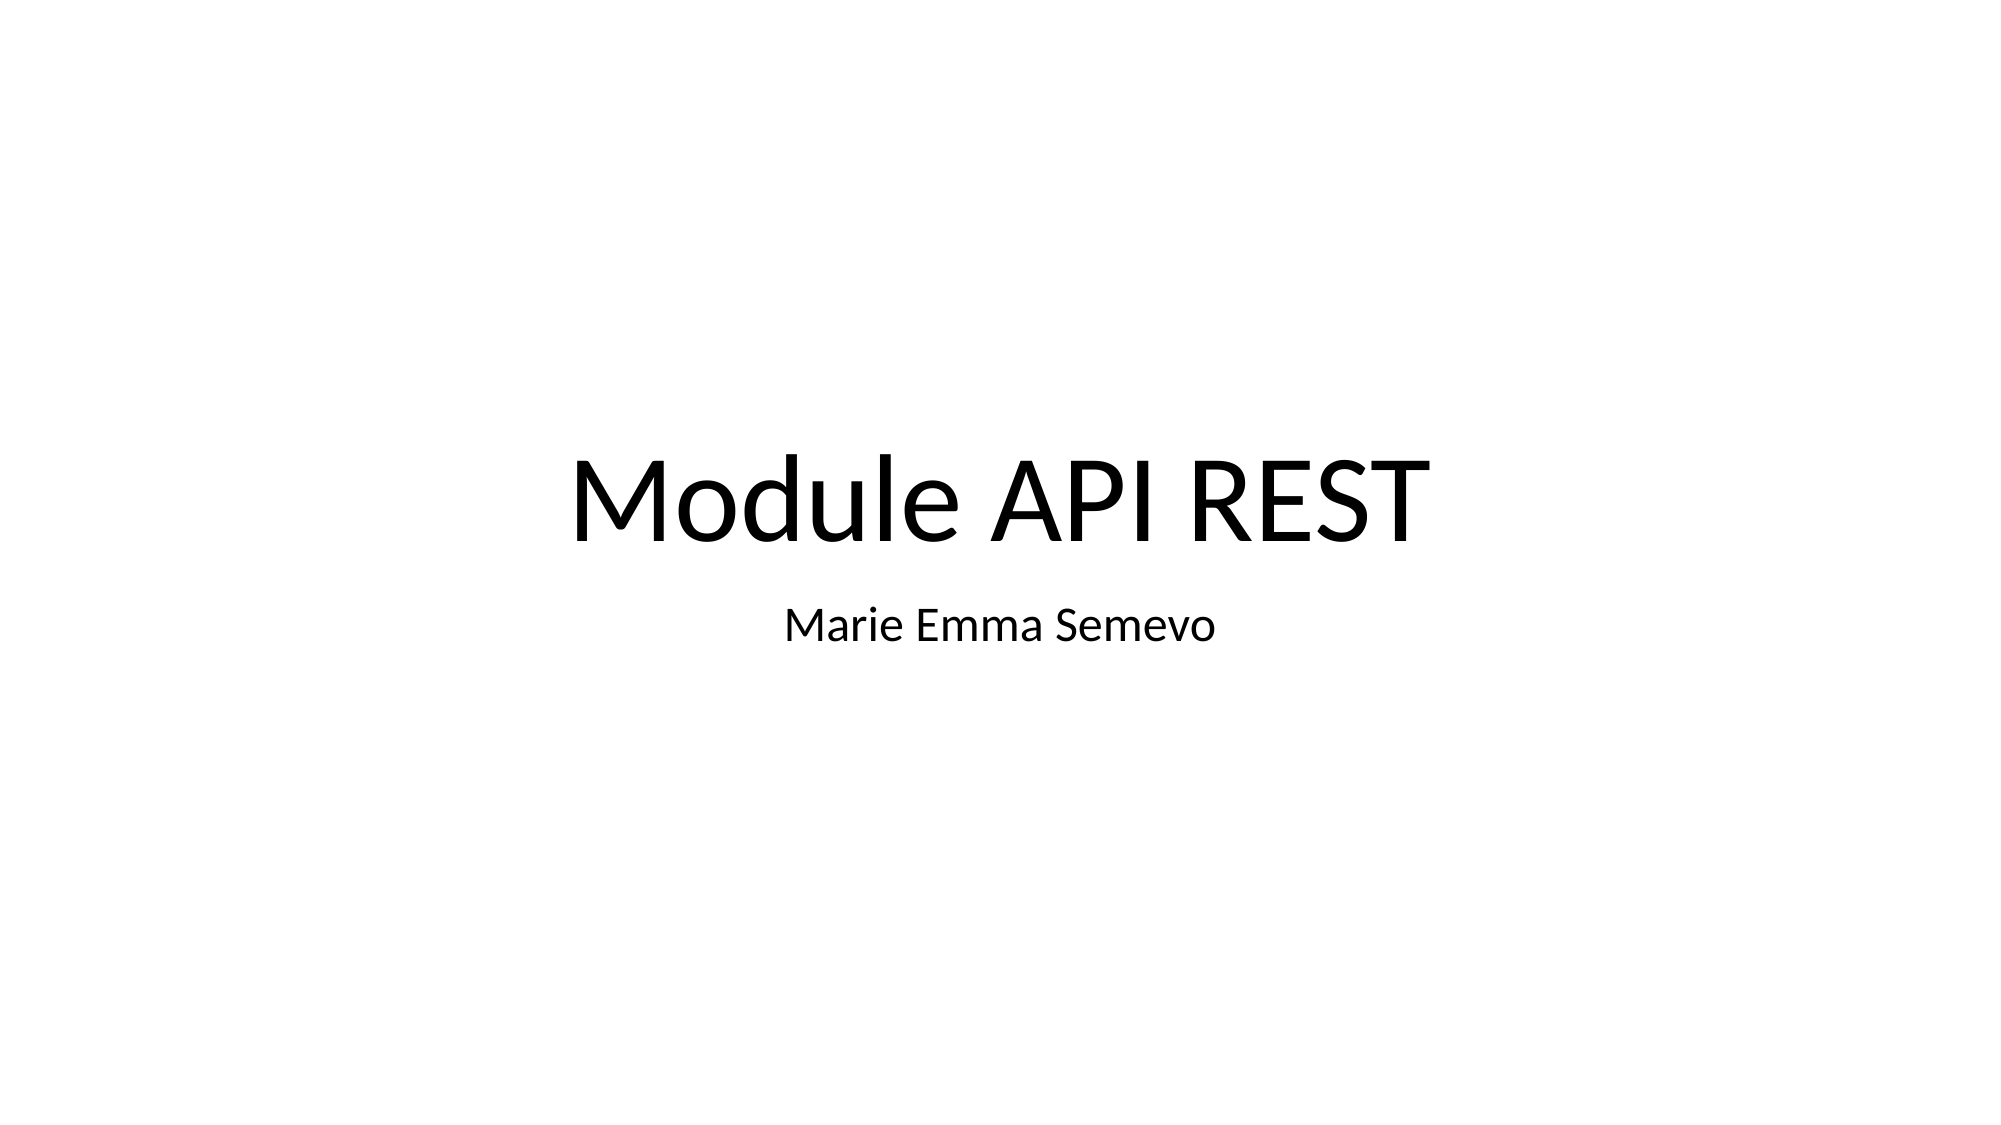

# Module API REST
Marie Emma Semevo